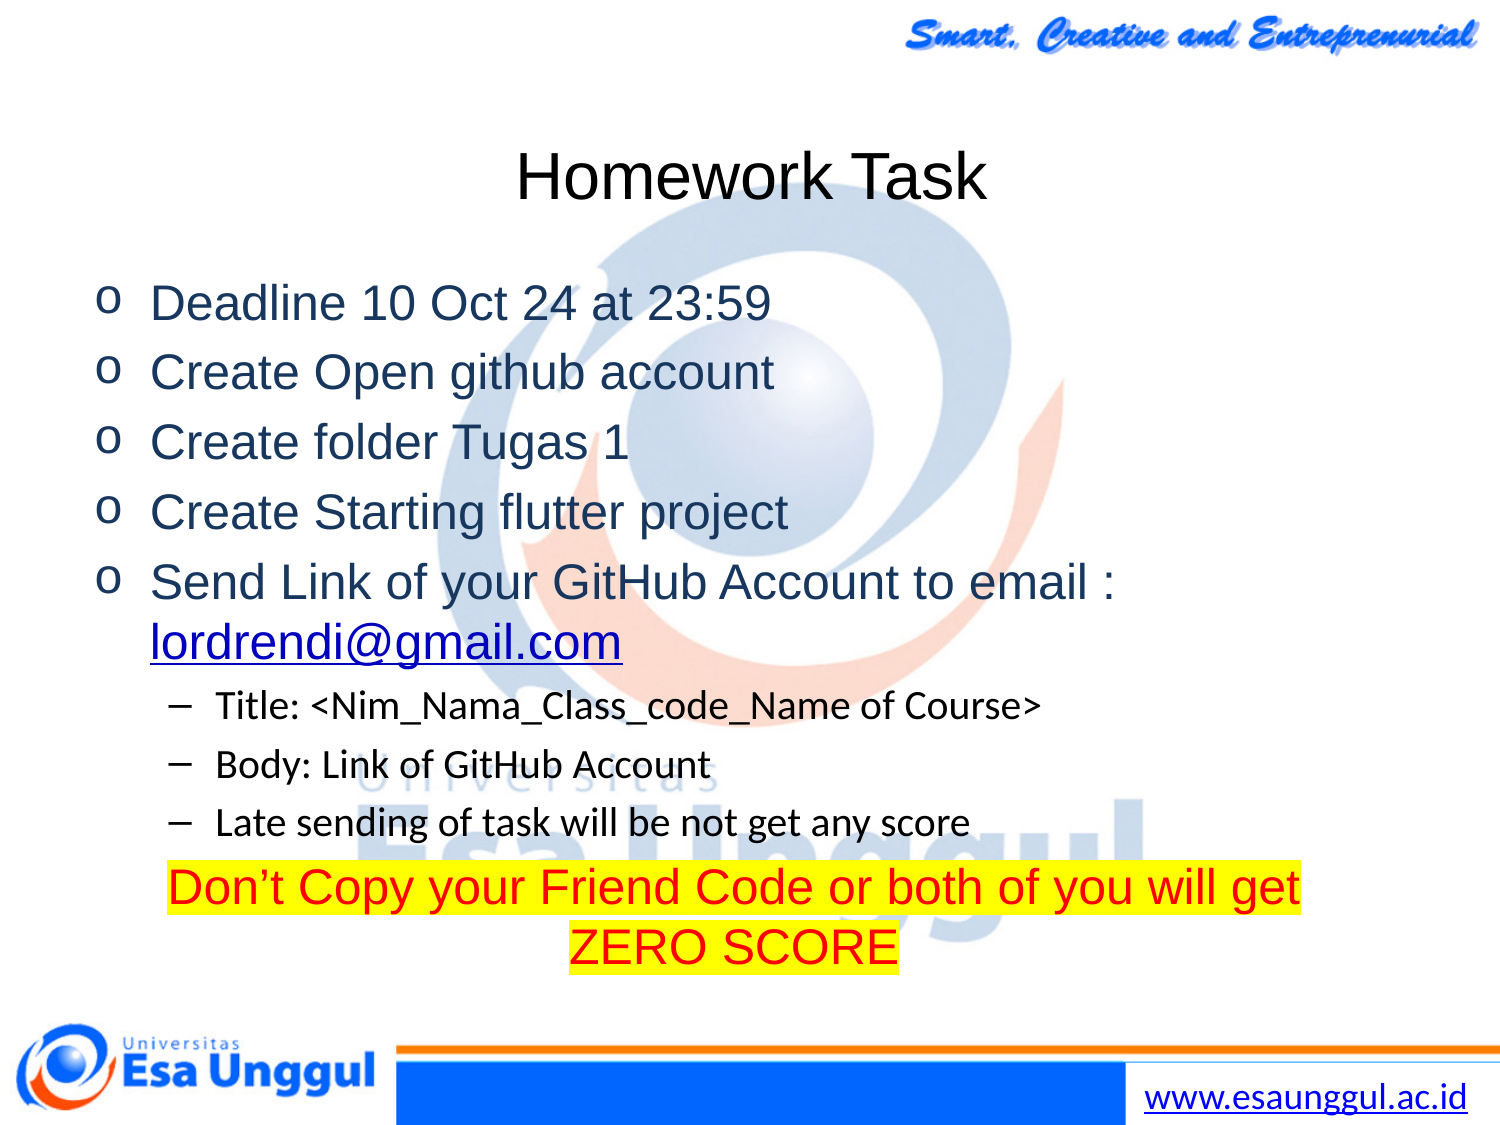

# Homework Task
Deadline 10 Oct 24 at 23:59
Create Open github account
Create folder Tugas 1
Create Starting flutter project
Send Link of your GitHub Account to email : lordrendi@gmail.com
Title: <Nim_Nama_Class_code_Name of Course>
Body: Link of GitHub Account
Late sending of task will be not get any score
Don’t Copy your Friend Code or both of you will get ZERO SCORE